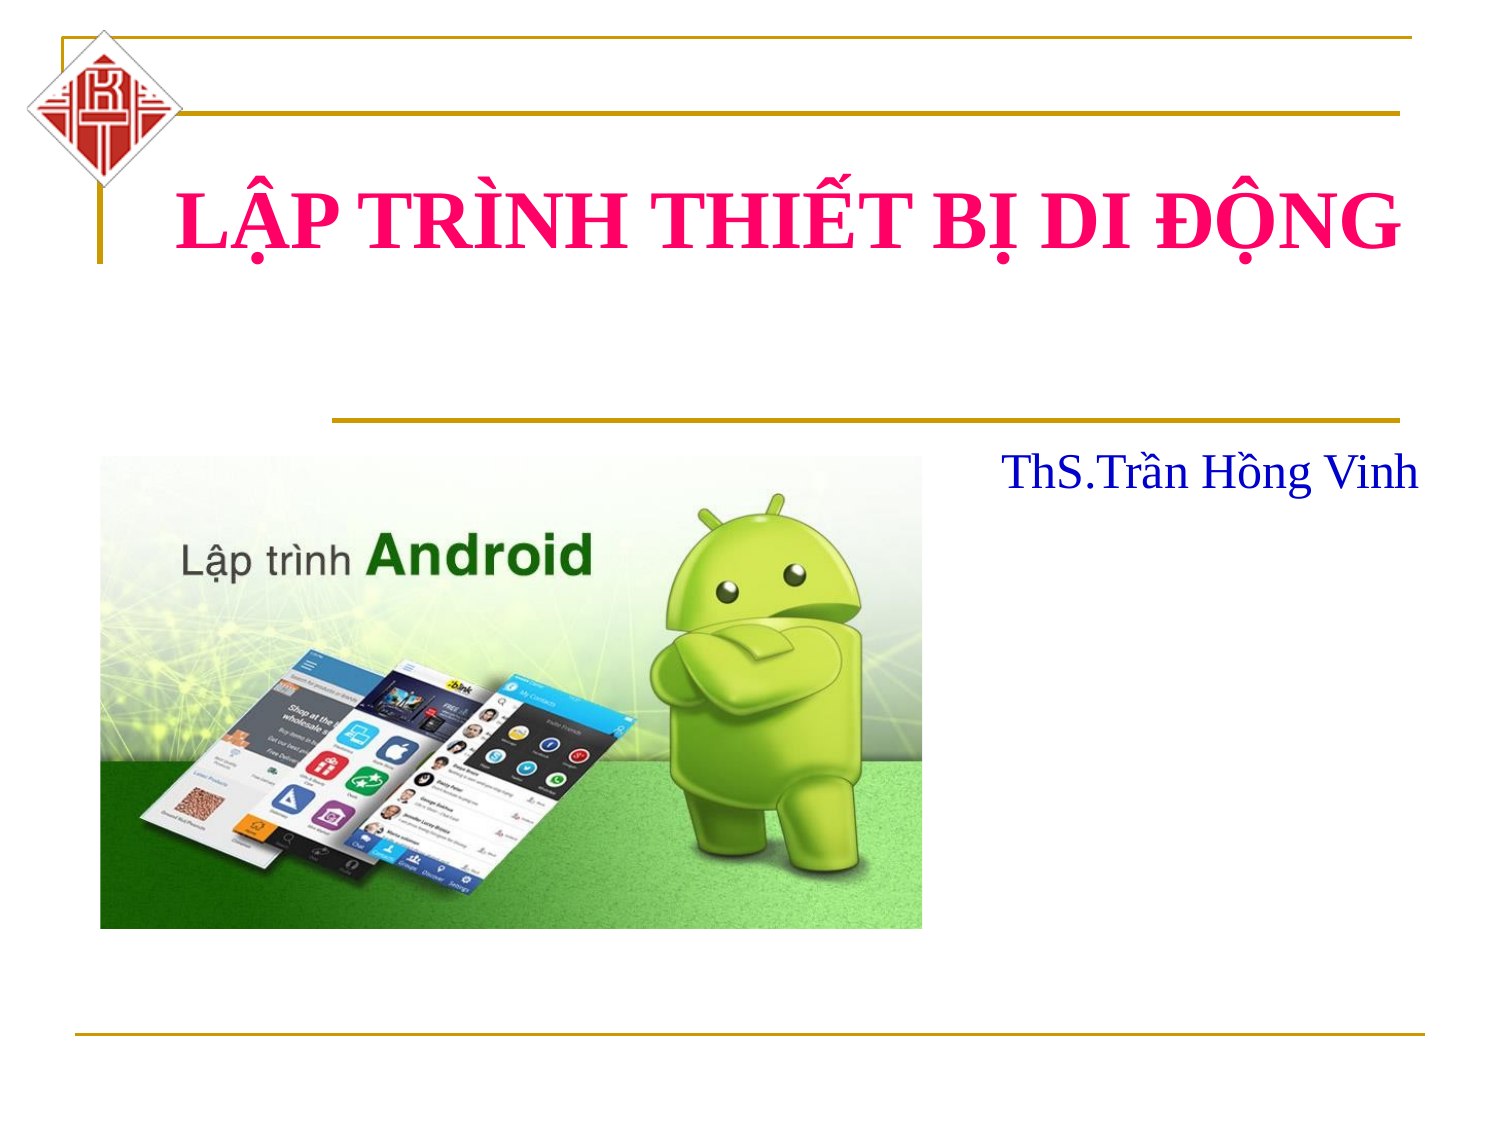

# LẬP TRÌNH THIẾT BỊ DI ĐỘNG
ThS.Trần Hồng Vinh